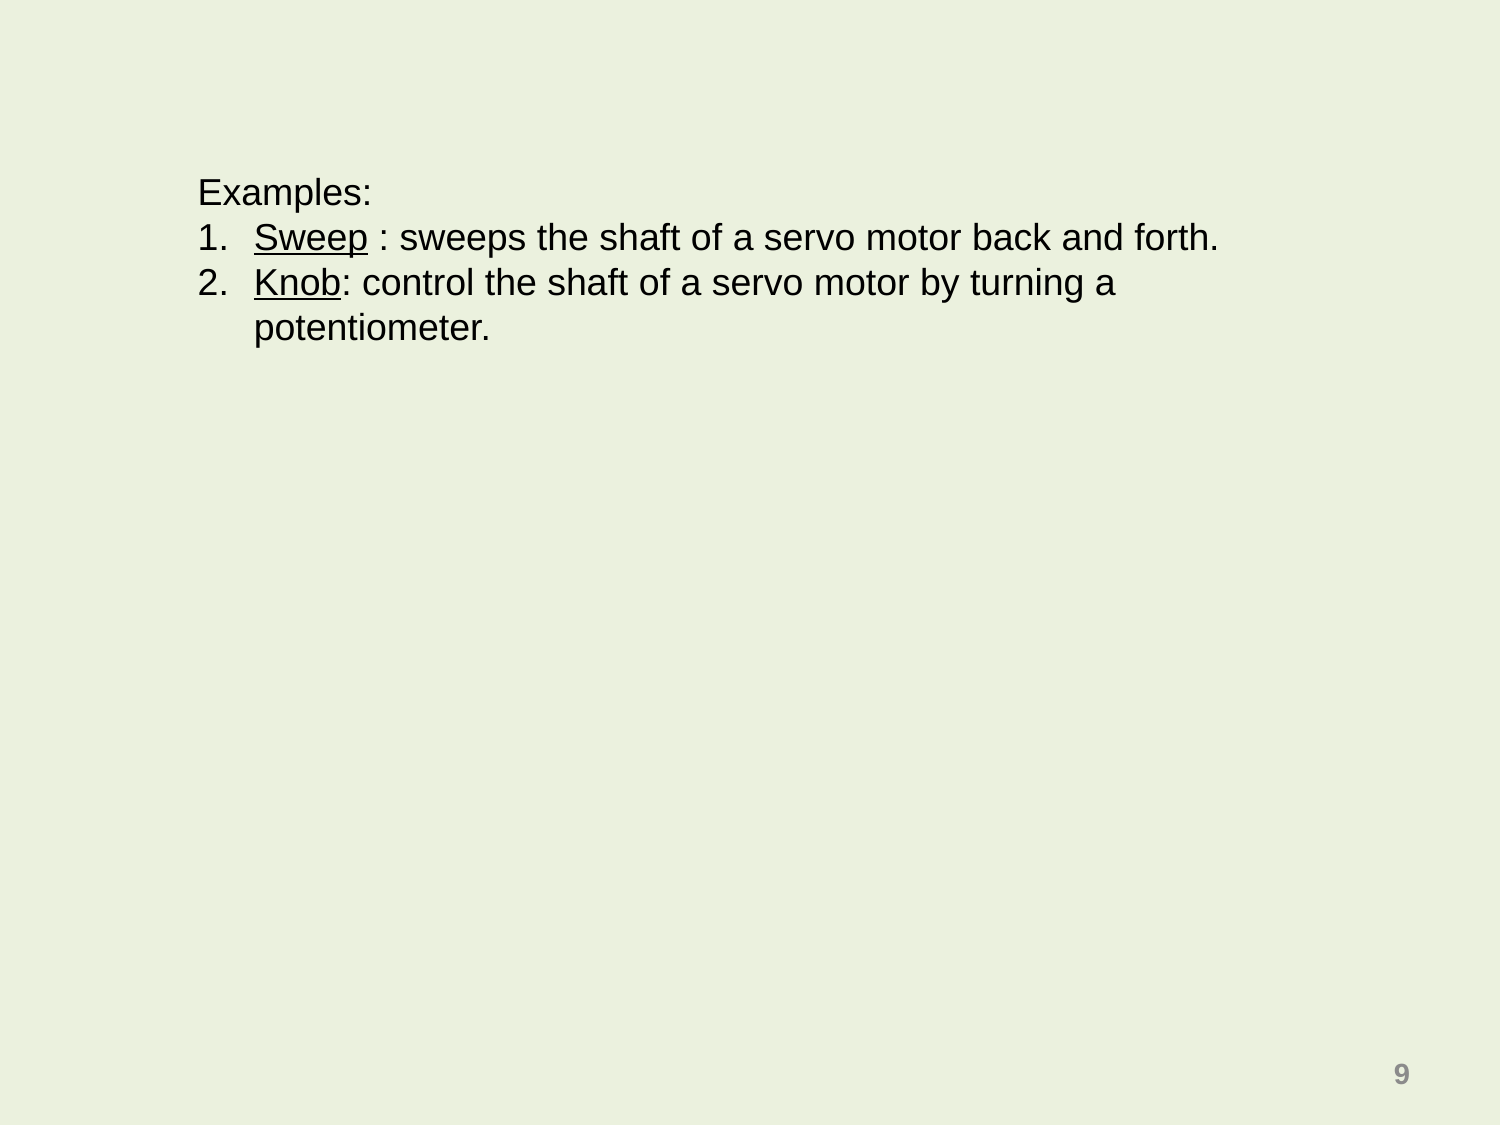

Examples:
Sweep : sweeps the shaft of a servo motor back and forth.
Knob: control the shaft of a servo motor by turning a potentiometer.

9